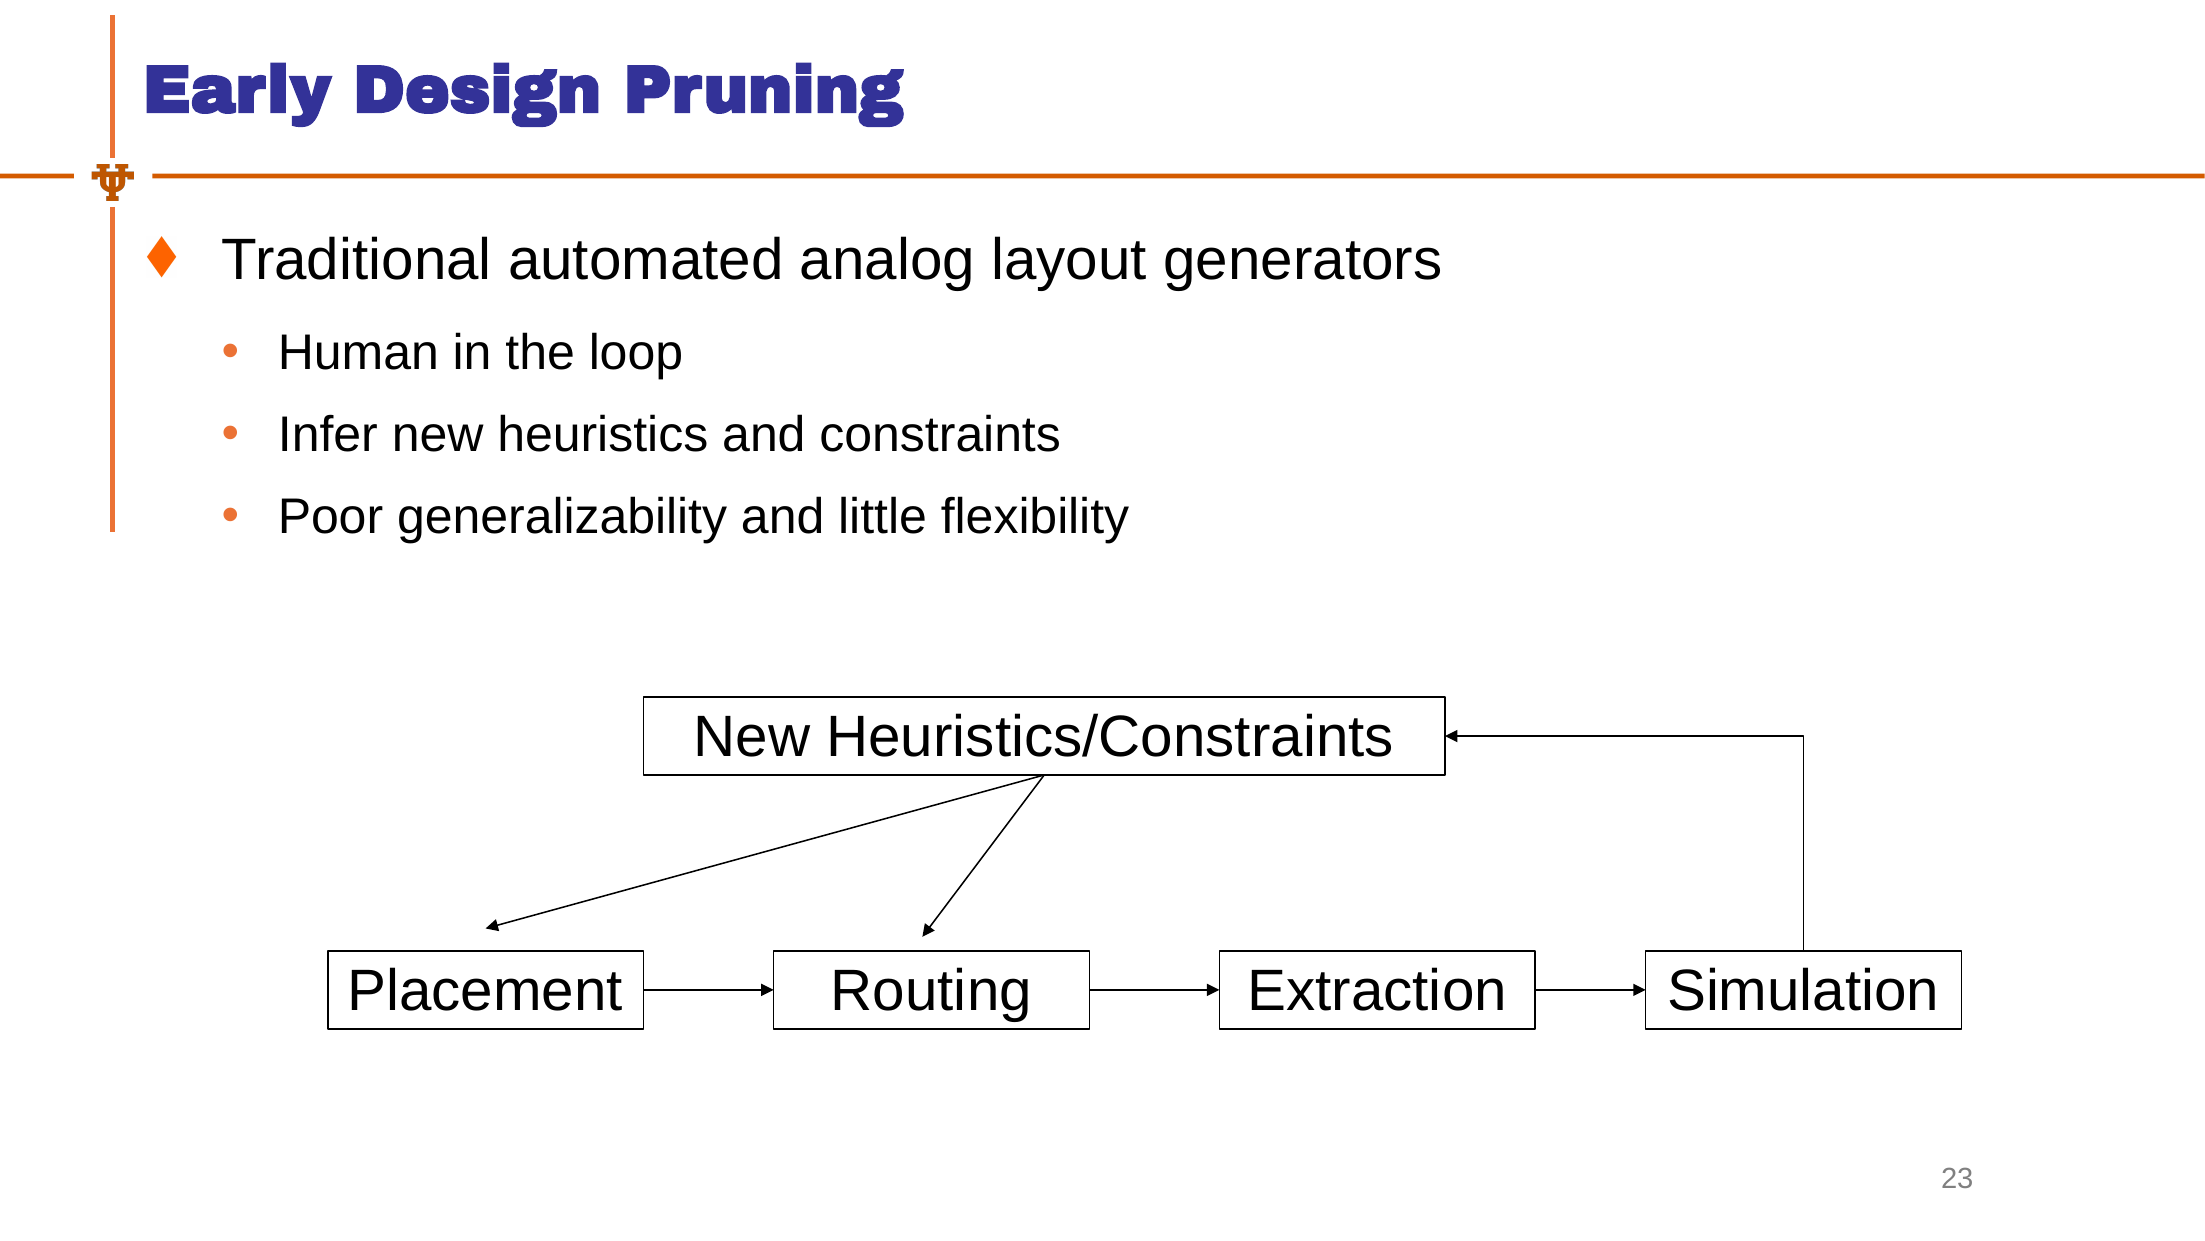

# Early Design Pruning
Traditional automated analog layout generators
Human in the loop
Infer new heuristics and constraints
Poor generalizability and little flexibility

New Heuristics/Constraints
Extraction
Simulation
Placement
Routing
23